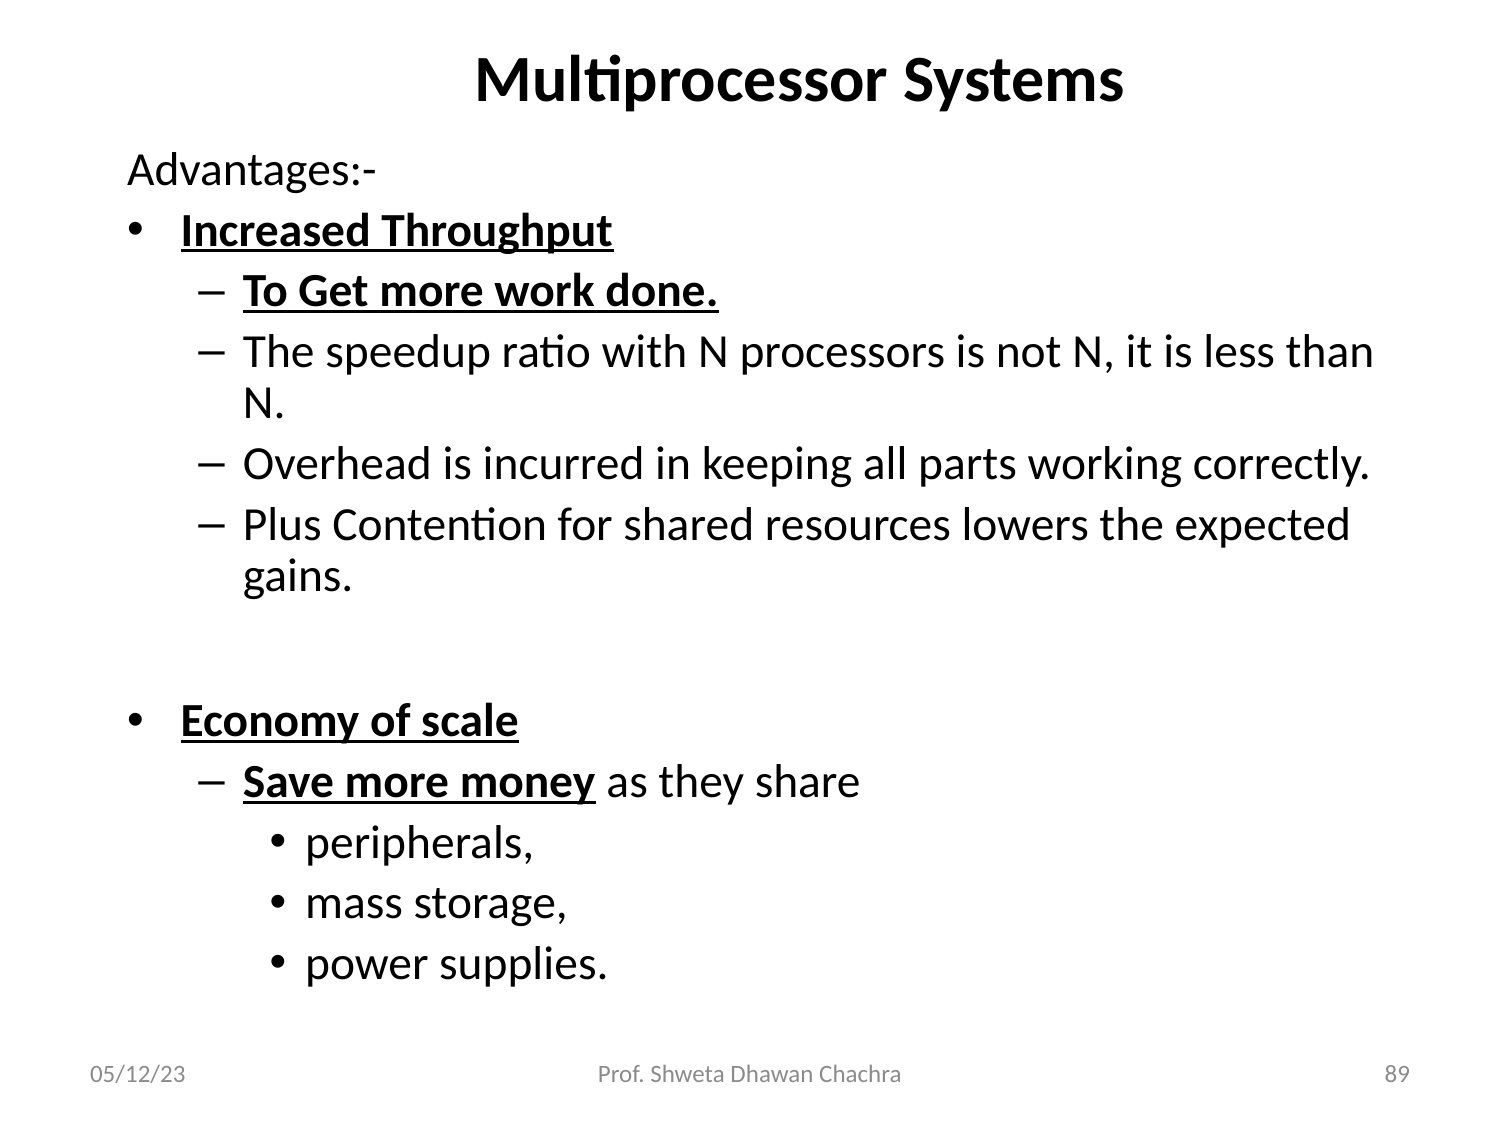

Multiprocessor Systems

Advantages:-
Increased Throughput
To Get more work done.
The speedup ratio with N processors is not N, it is less than N.
Overhead is incurred in keeping all parts working correctly.
Plus Contention for shared resources lowers the expected gains.

Economy of scale
Save more money as they share
peripherals,
mass storage,
power supplies.

05/12/23
Prof. Shweta Dhawan Chachra
89